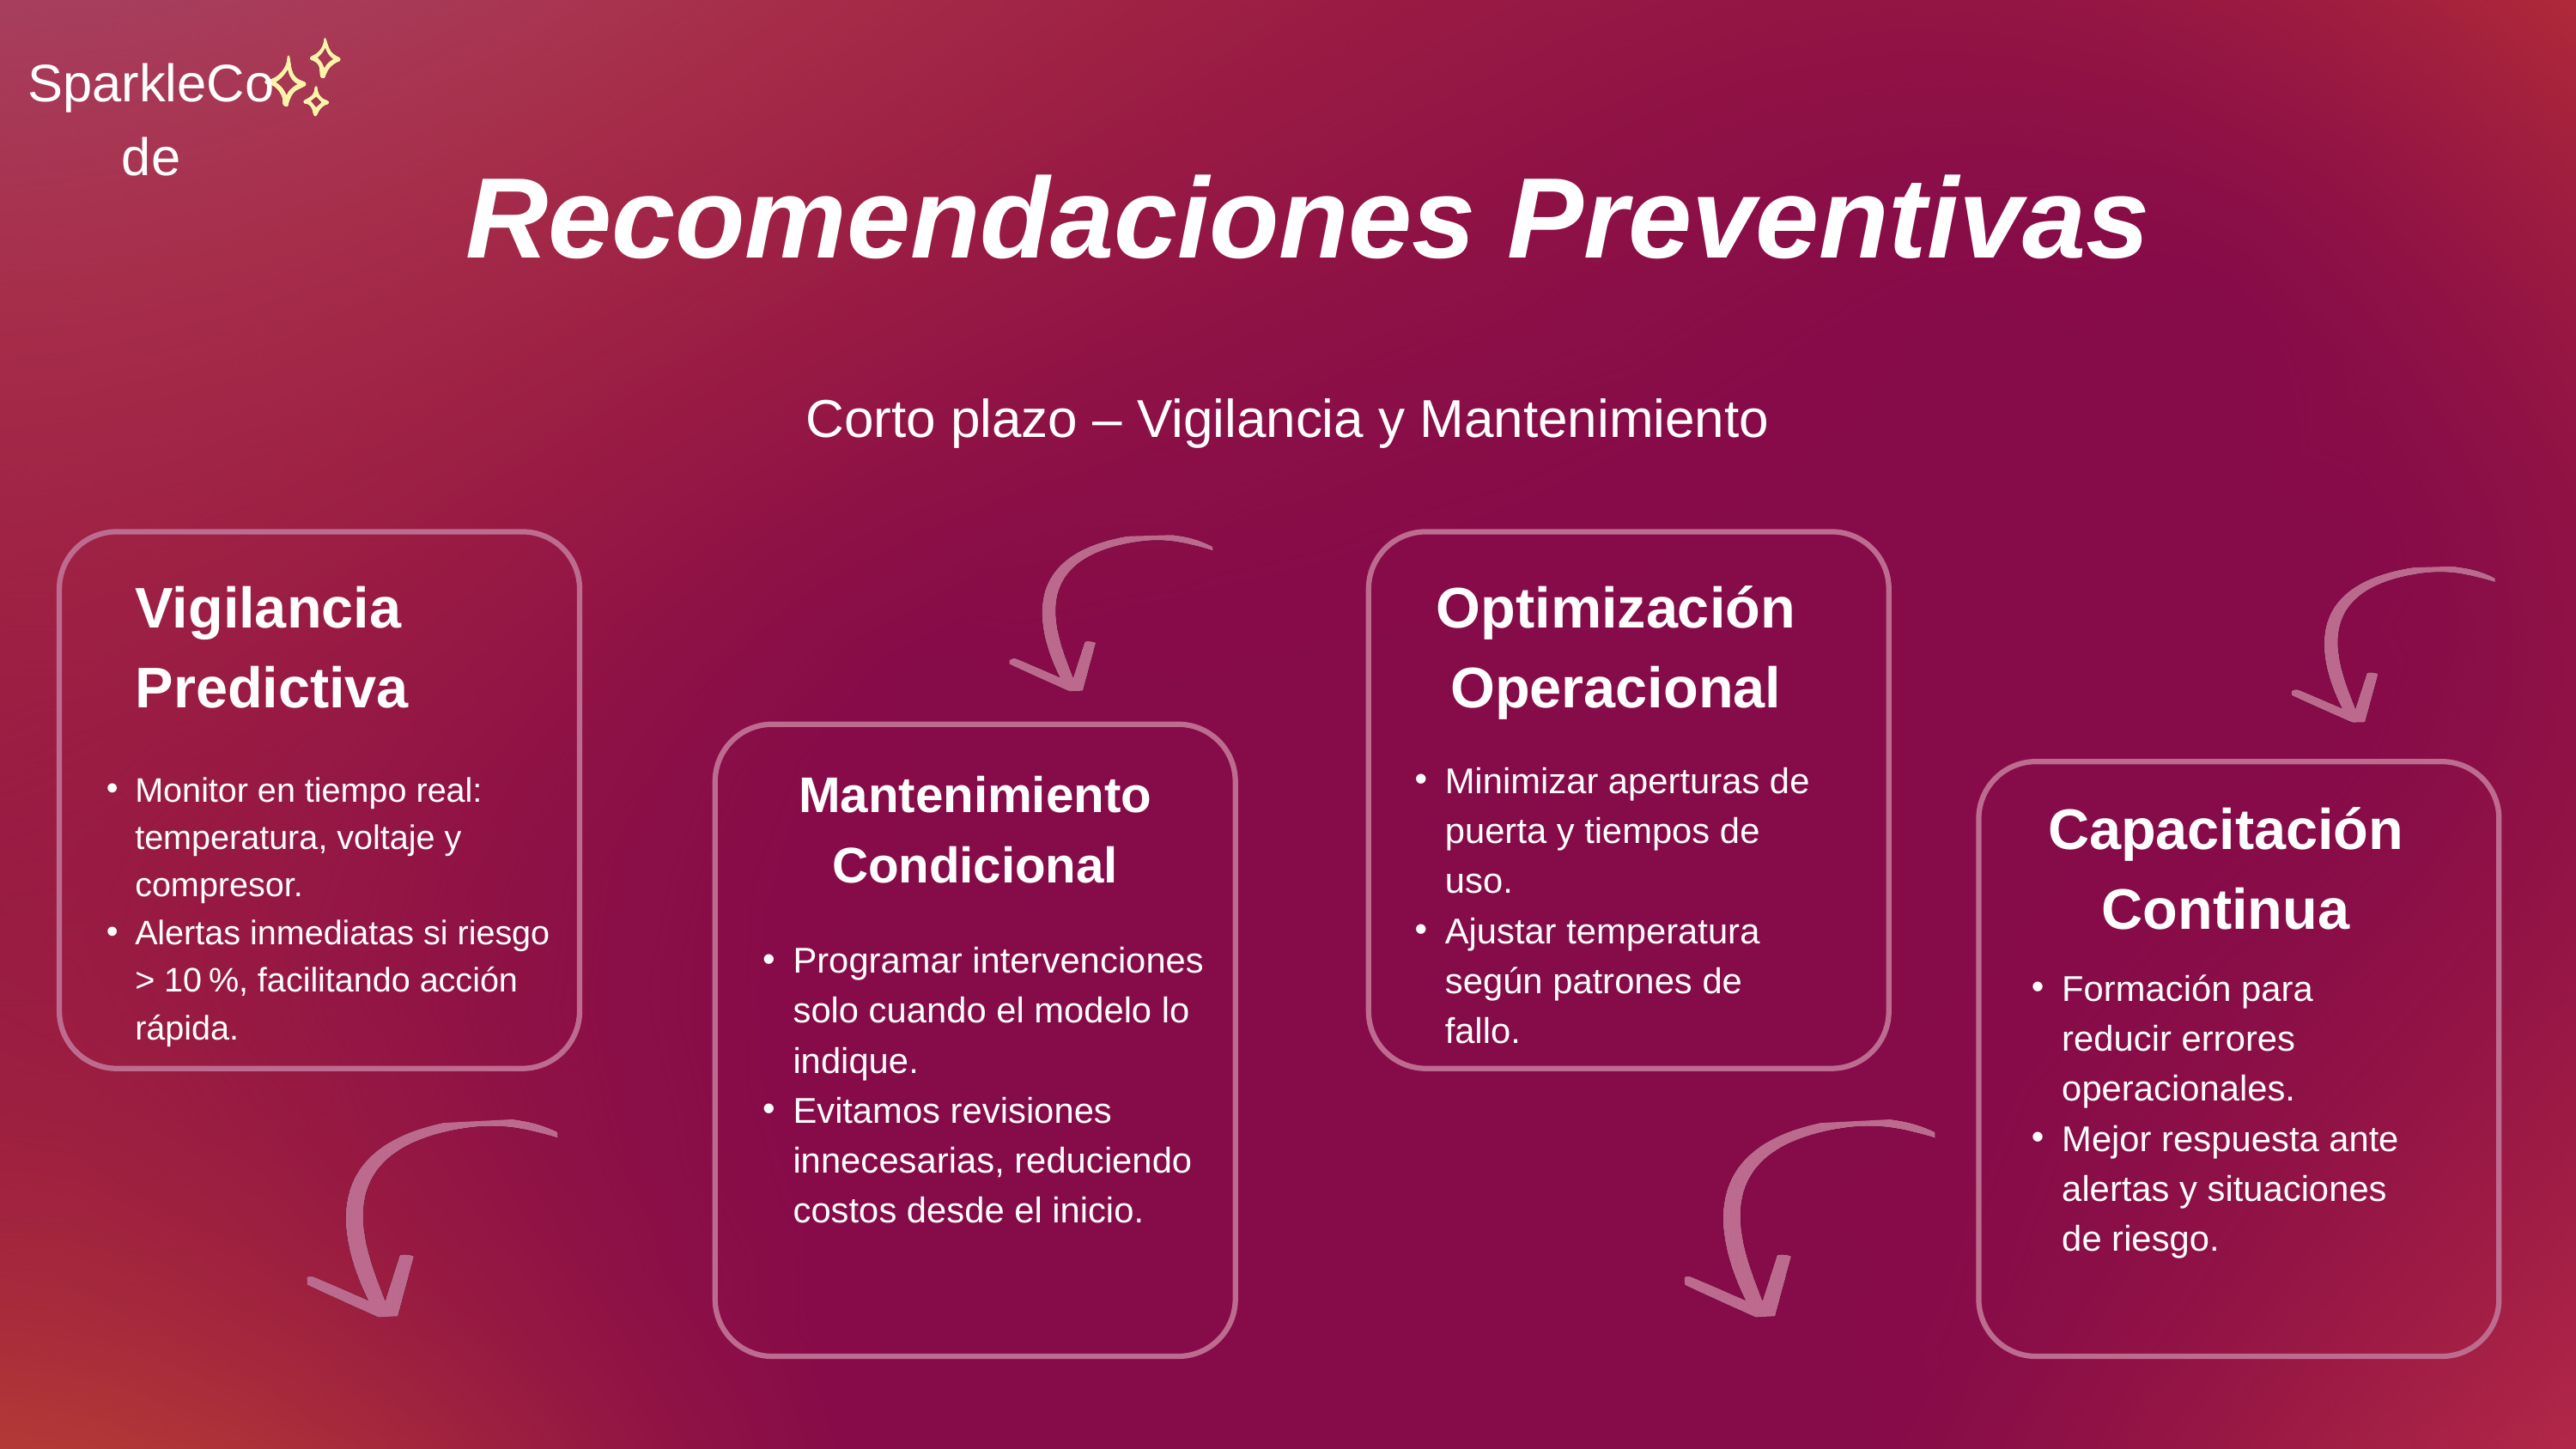

SparkleCode
Recomendaciones Preventivas
Corto plazo – Vigilancia y Mantenimiento

Vigilancia Predictiva
Monitor en tiempo real: temperatura, voltaje y compresor.
Alertas inmediatas si riesgo > 10 %, facilitando acción rápida.

Optimización Operacional

Minimizar aperturas de puerta y tiempos de uso.
Ajustar temperatura según patrones de fallo.

Mantenimiento Condicional

Programar intervenciones solo cuando el modelo lo indique.
Evitamos revisiones innecesarias, reduciendo costos desde el inicio.

Capacitación Continua

Formación para reducir errores operacionales.
Mejor respuesta ante alertas y situaciones de riesgo.